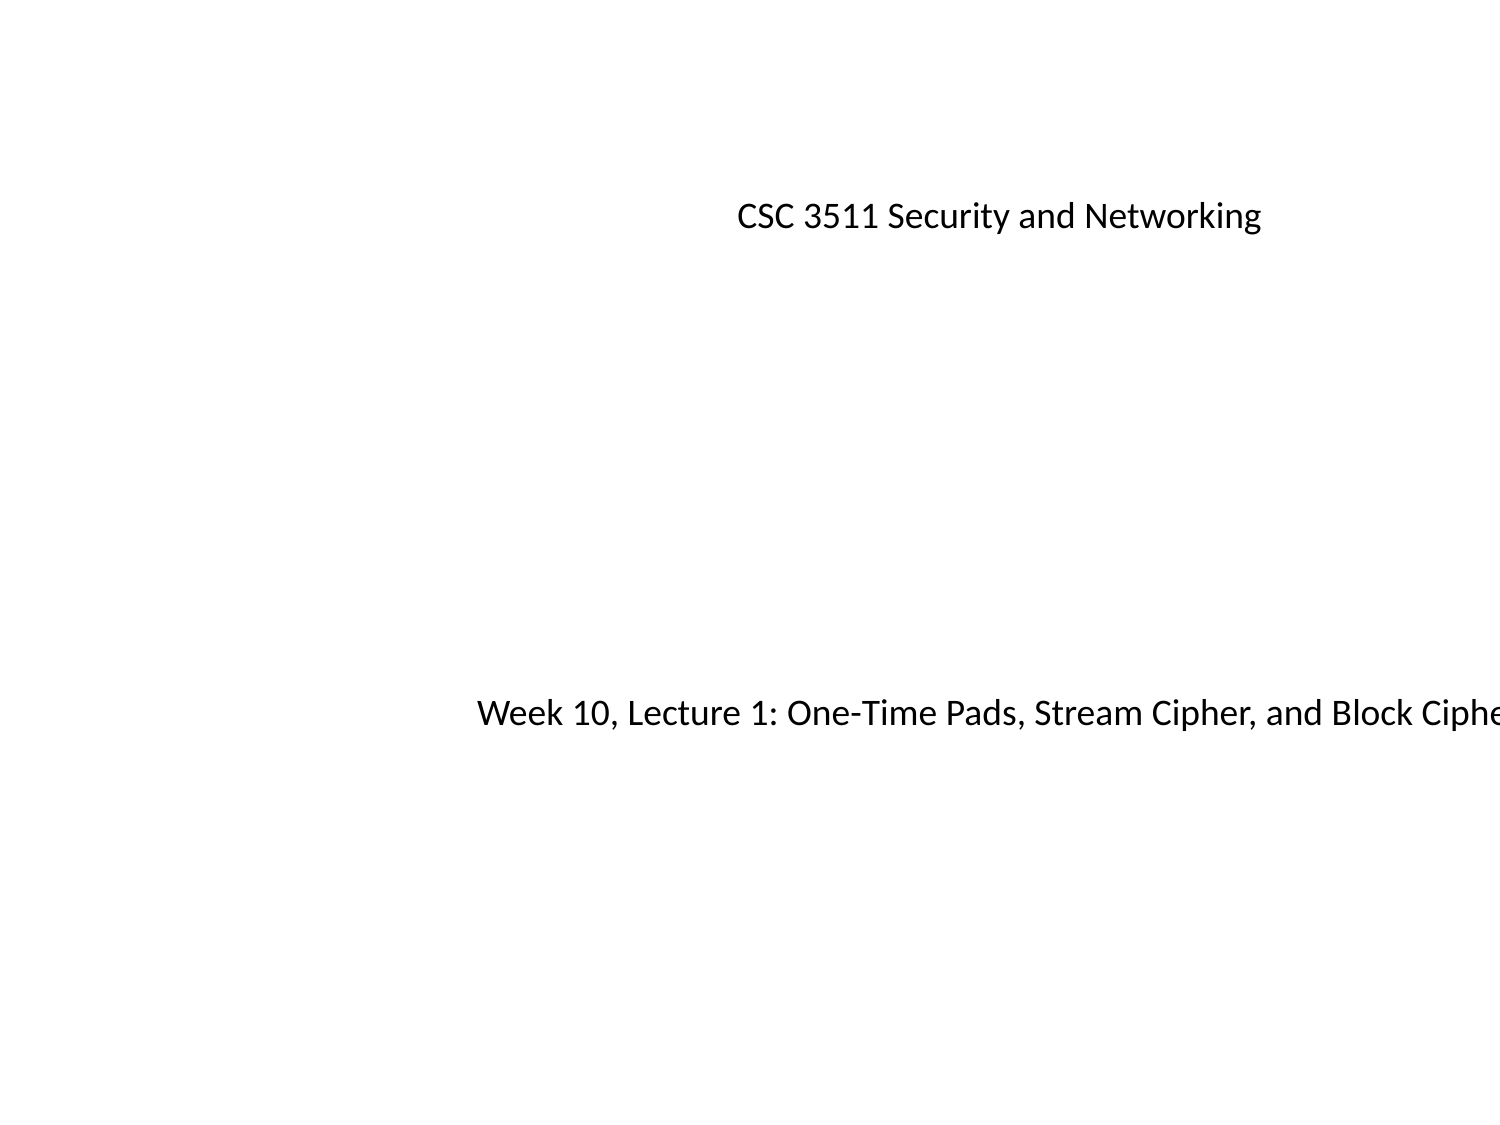

CSC 3511 Security and Networking

Week 10, Lecture 1: One-Time Pads, Stream Cipher, and Block Cipher